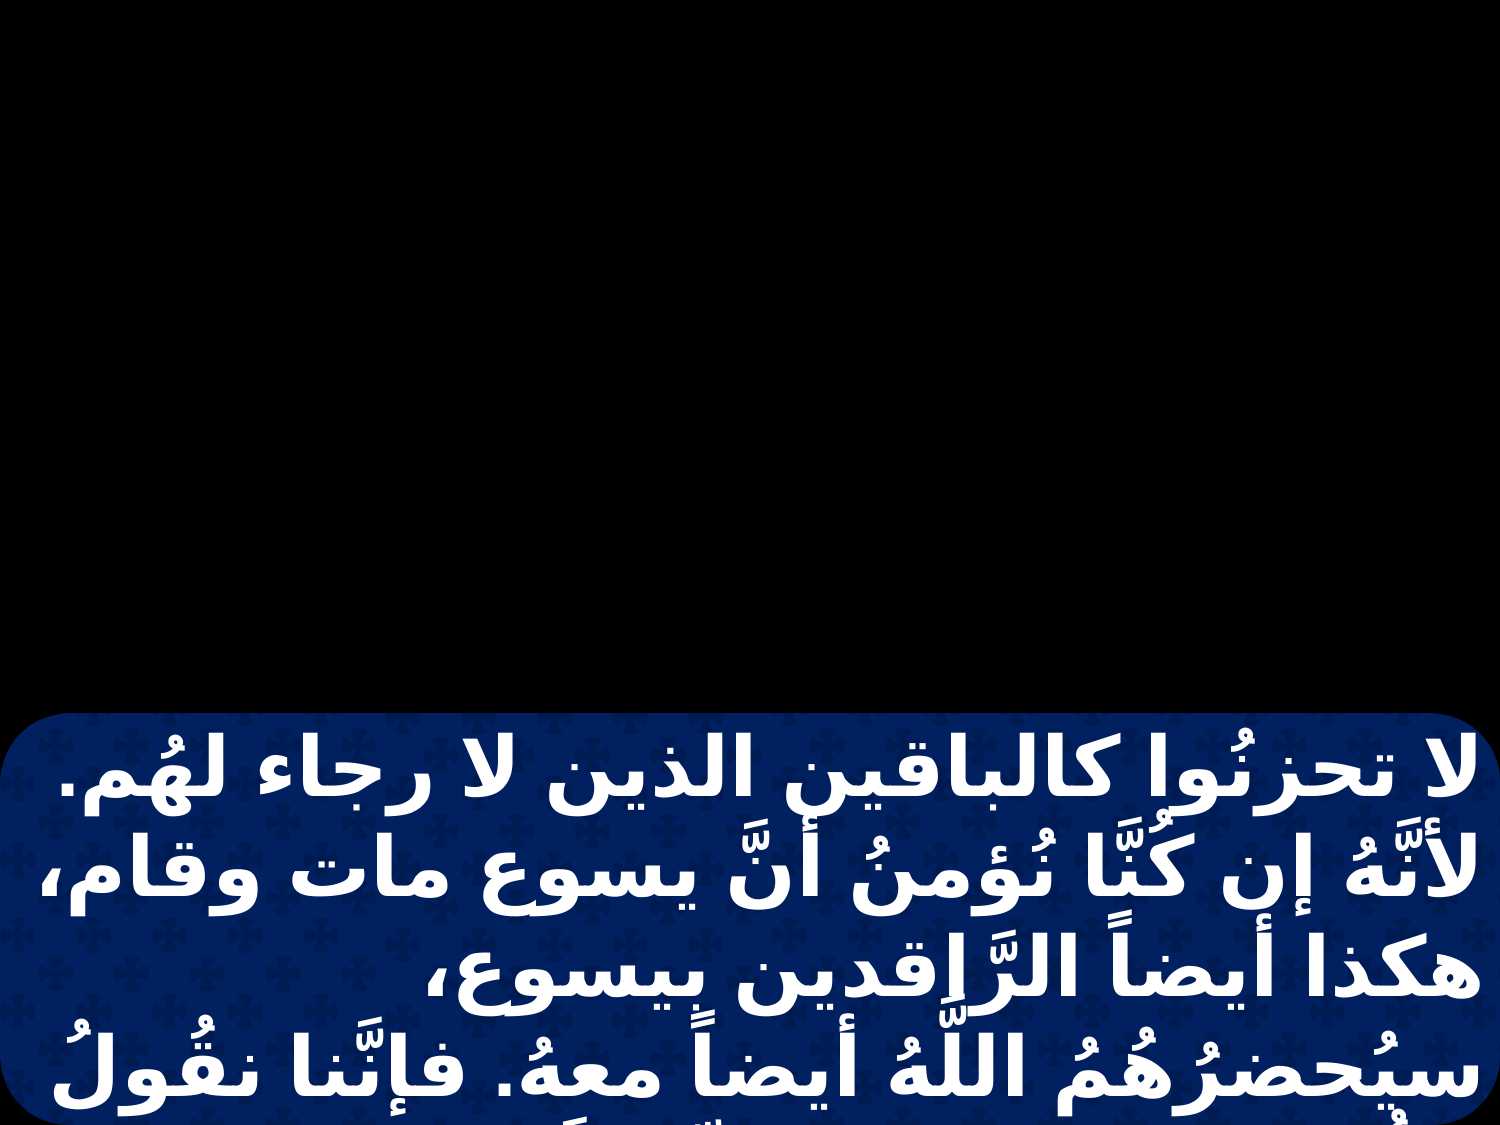

لا تحزنُوا كالباقين الذين لا رجاء لهُم. لأنَّهُ إن كُنَّا نُؤمنُ أنَّ يسوع مات وقام، هكذا أيضاً الرَّاقدين بيسوع، سيُحضرُهُمُ اللَّهُ أيضاً معهُ. فإنَّنا نقُولُ لكُم هذا بكلمةِ الـربِّ: إنَّنا